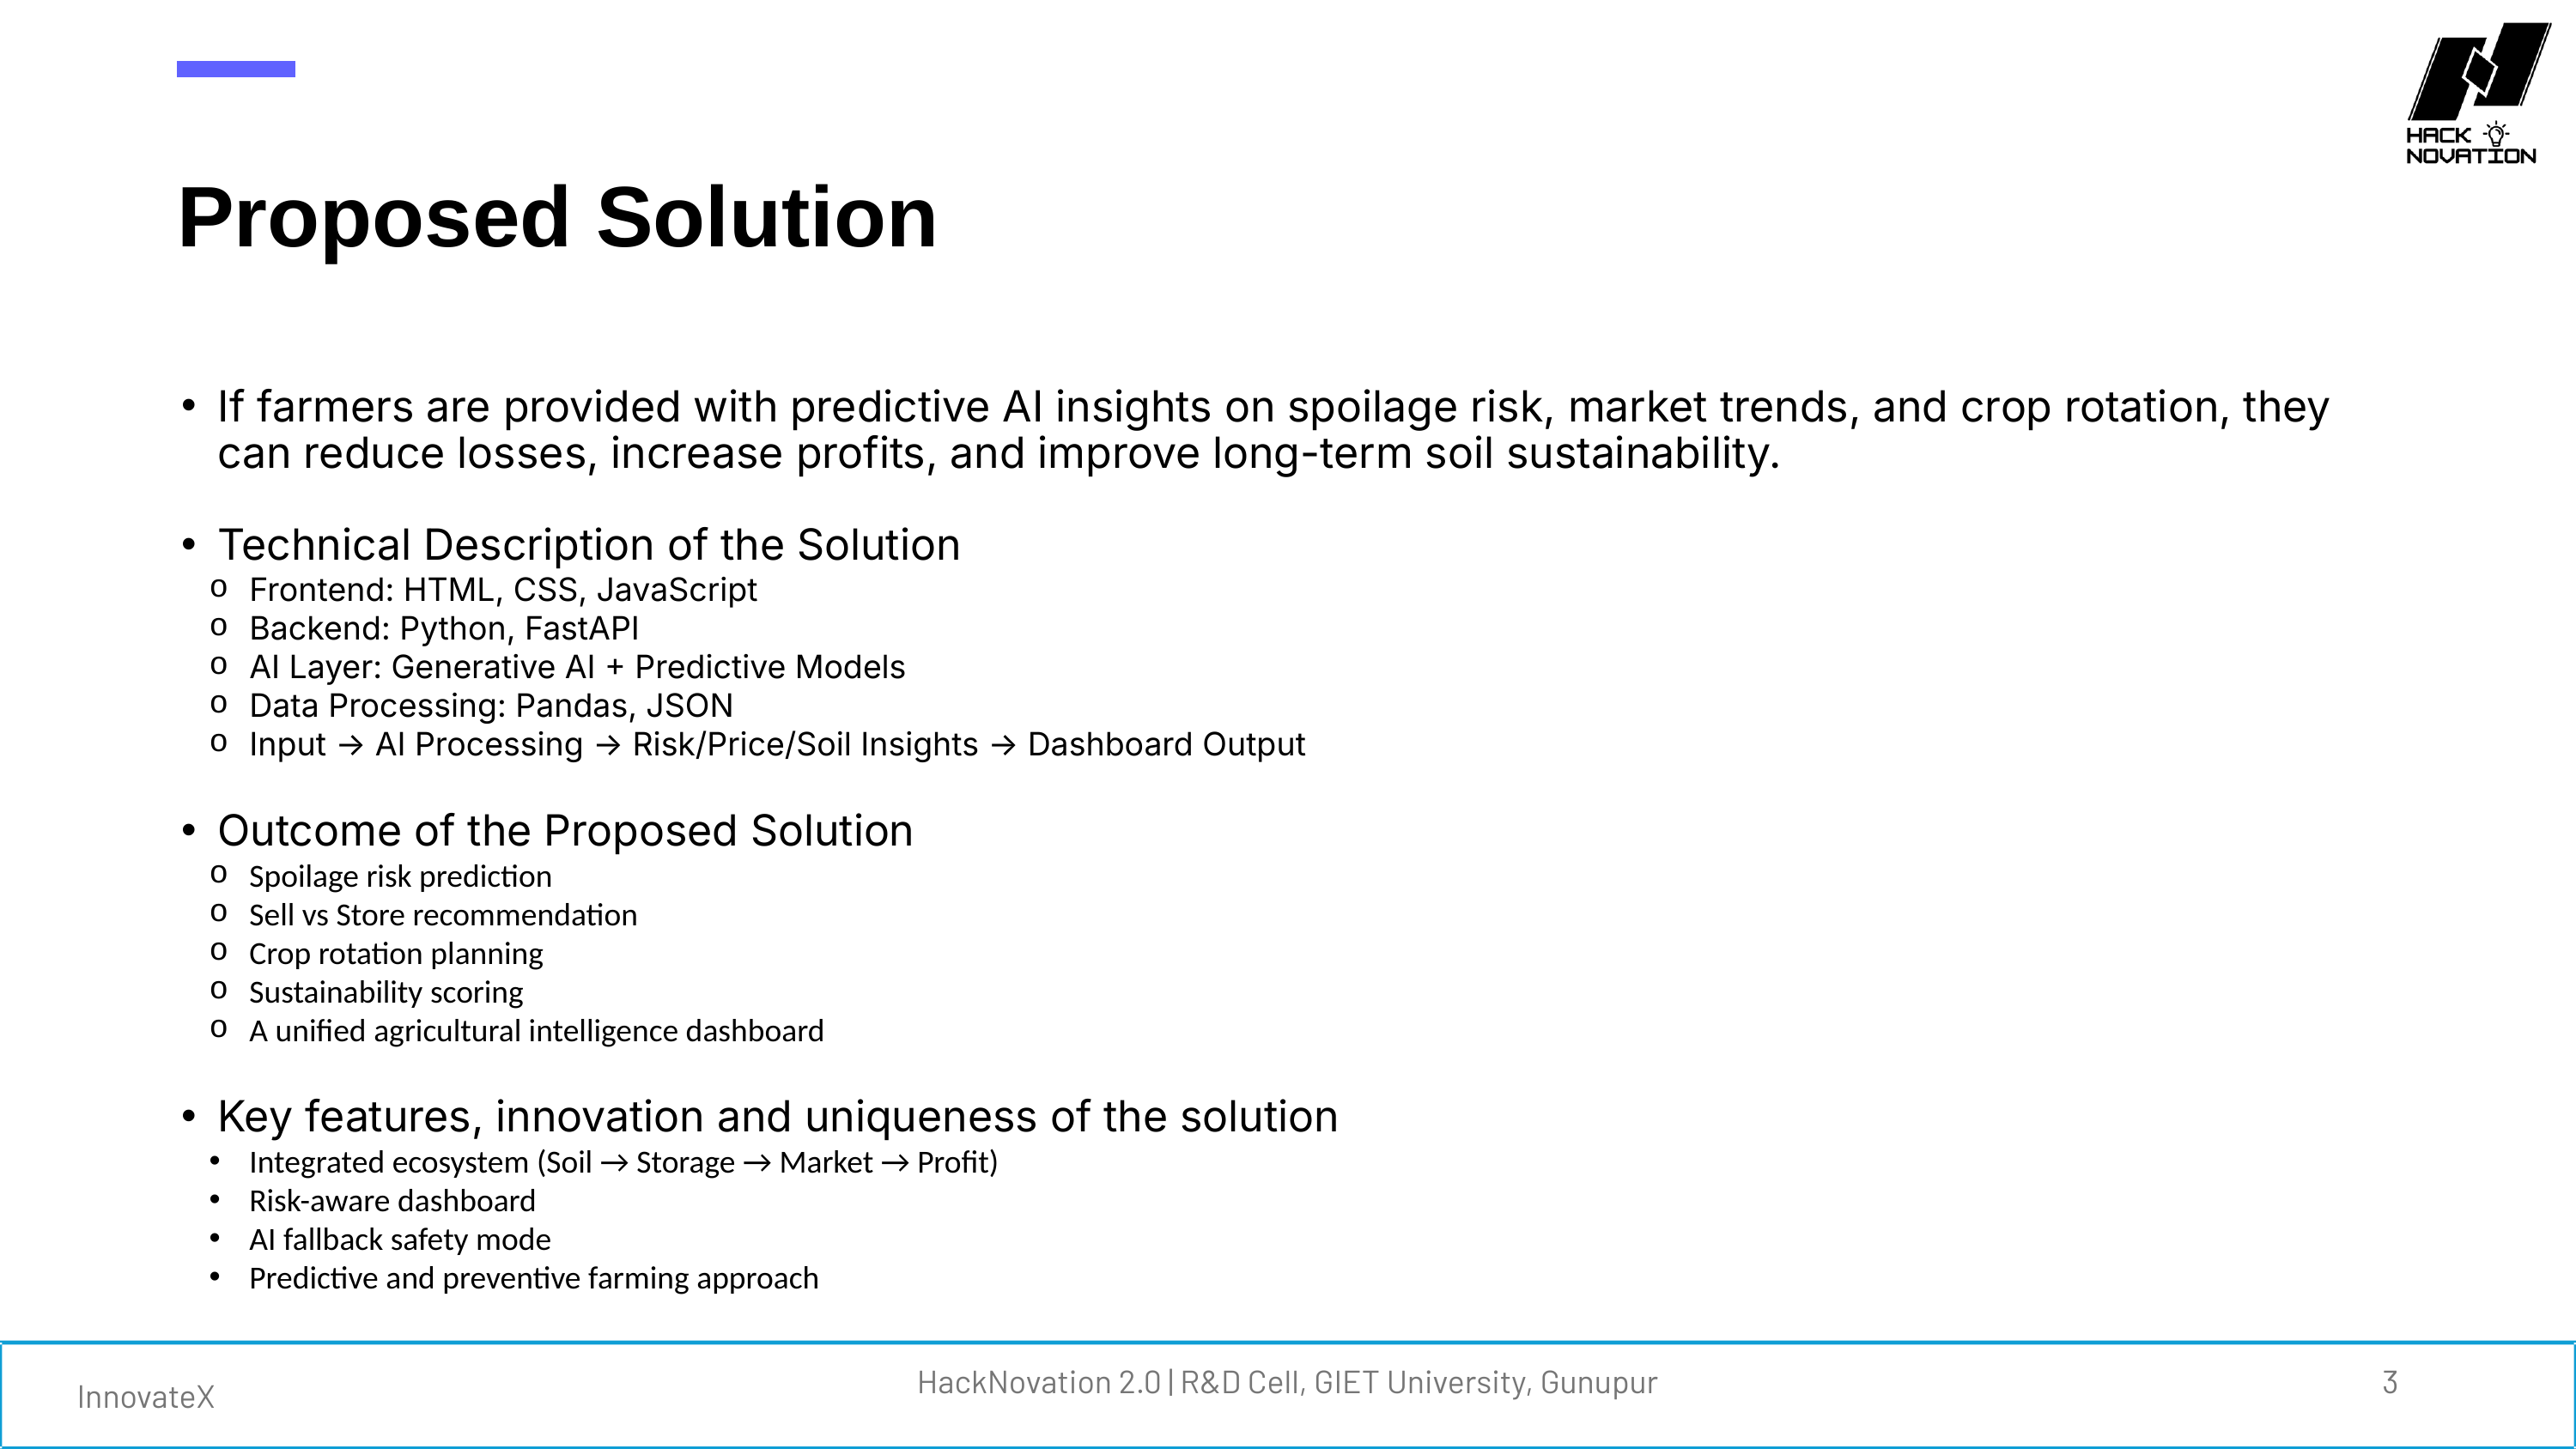

Proposed Solution
If farmers are provided with predictive AI insights on spoilage risk, market trends, and crop rotation, they can reduce losses, increase profits, and improve long-term soil sustainability.

Technical Description of the Solution
Frontend: HTML, CSS, JavaScript
Backend: Python, FastAPI
AI Layer: Generative AI + Predictive Models
Data Processing: Pandas, JSON
Input → AI Processing → Risk/Price/Soil Insights → Dashboard Output

Outcome of the Proposed Solution
Spoilage risk prediction
Sell vs Store recommendation
Crop rotation planning
Sustainability scoring
A unified agricultural intelligence dashboard

Key features, innovation and uniqueness of the solution
Integrated ecosystem (Soil → Storage → Market → Profit)
Risk-aware dashboard
AI fallback safety mode
Predictive and preventive farming approach

HackNovation 2.0 | R&D Cell, GIET University, Gunupur

3

InnovateX